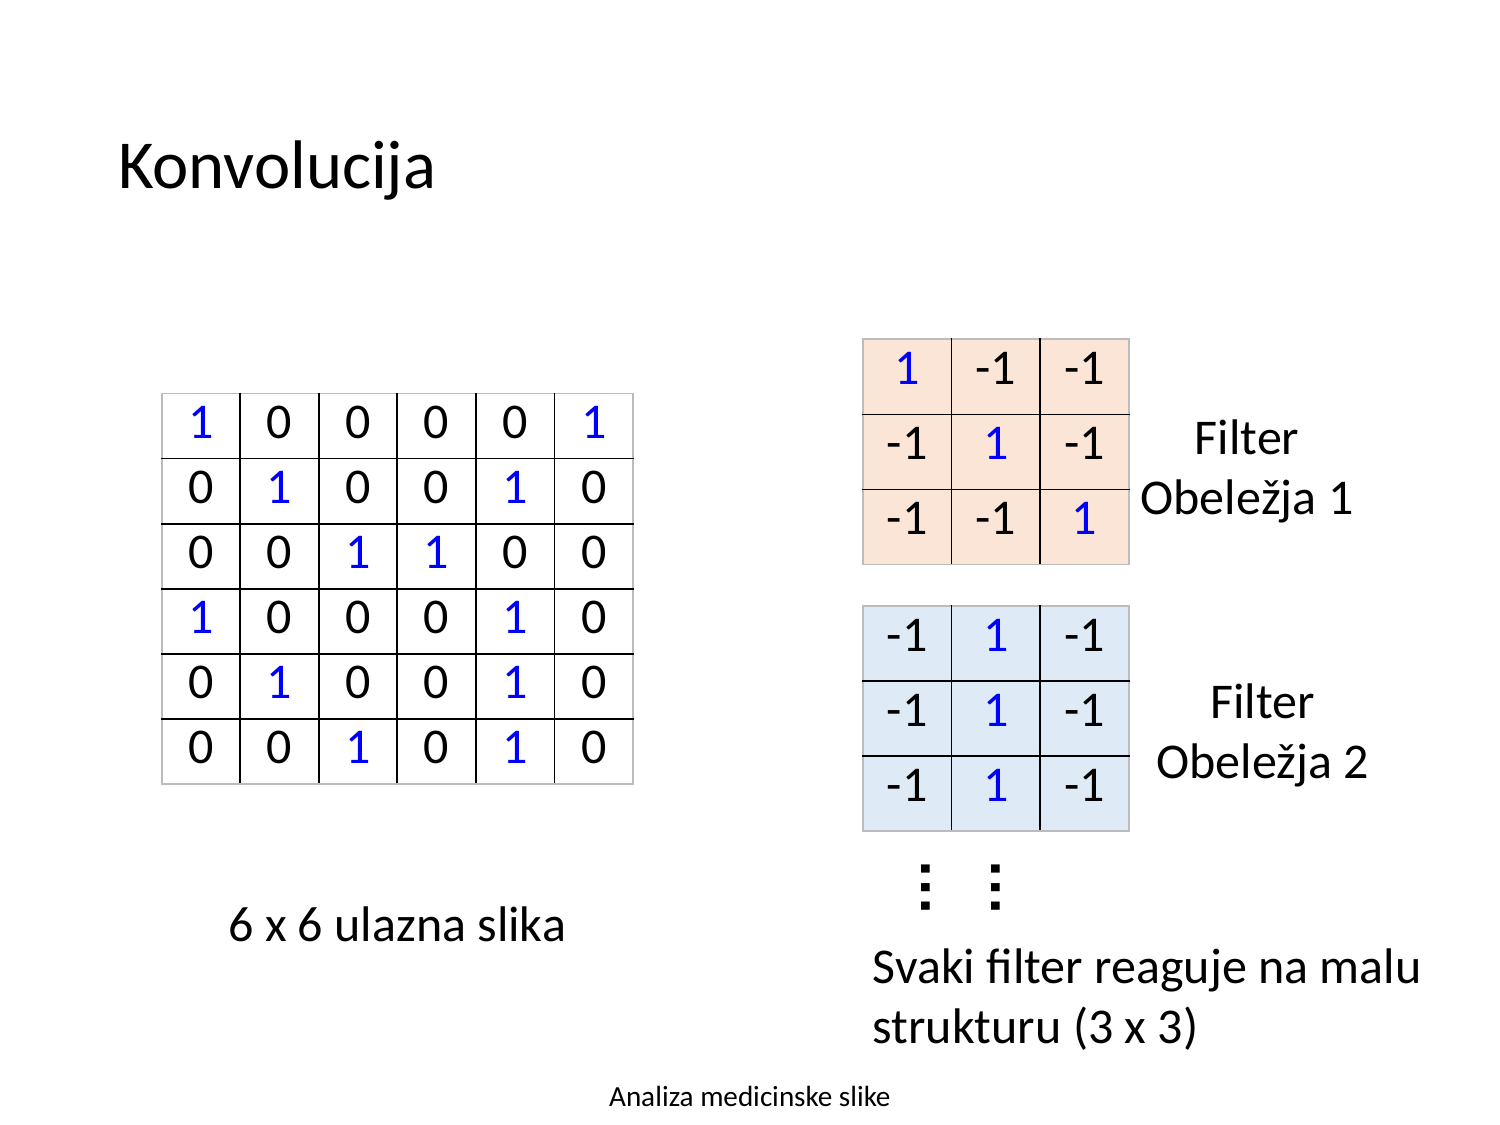

# Konvolucija
| 1 | -1 | -1 |
| --- | --- | --- |
| -1 | 1 | -1 |
| -1 | -1 | 1 |
| 1 | 0 | 0 | 0 | 0 | 1 |
| --- | --- | --- | --- | --- | --- |
| 0 | 1 | 0 | 0 | 1 | 0 |
| 0 | 0 | 1 | 1 | 0 | 0 |
| 1 | 0 | 0 | 0 | 1 | 0 |
| 0 | 1 | 0 | 0 | 1 | 0 |
| 0 | 0 | 1 | 0 | 1 | 0 |
Filter Obeležja 1
| -1 | 1 | -1 |
| --- | --- | --- |
| -1 | 1 | -1 |
| -1 | 1 | -1 |
Filter Obeležja 2
……
6 x 6 ulazna slika
Svaki filter reaguje na malu strukturu (3 x 3)
Analiza medicinske slike